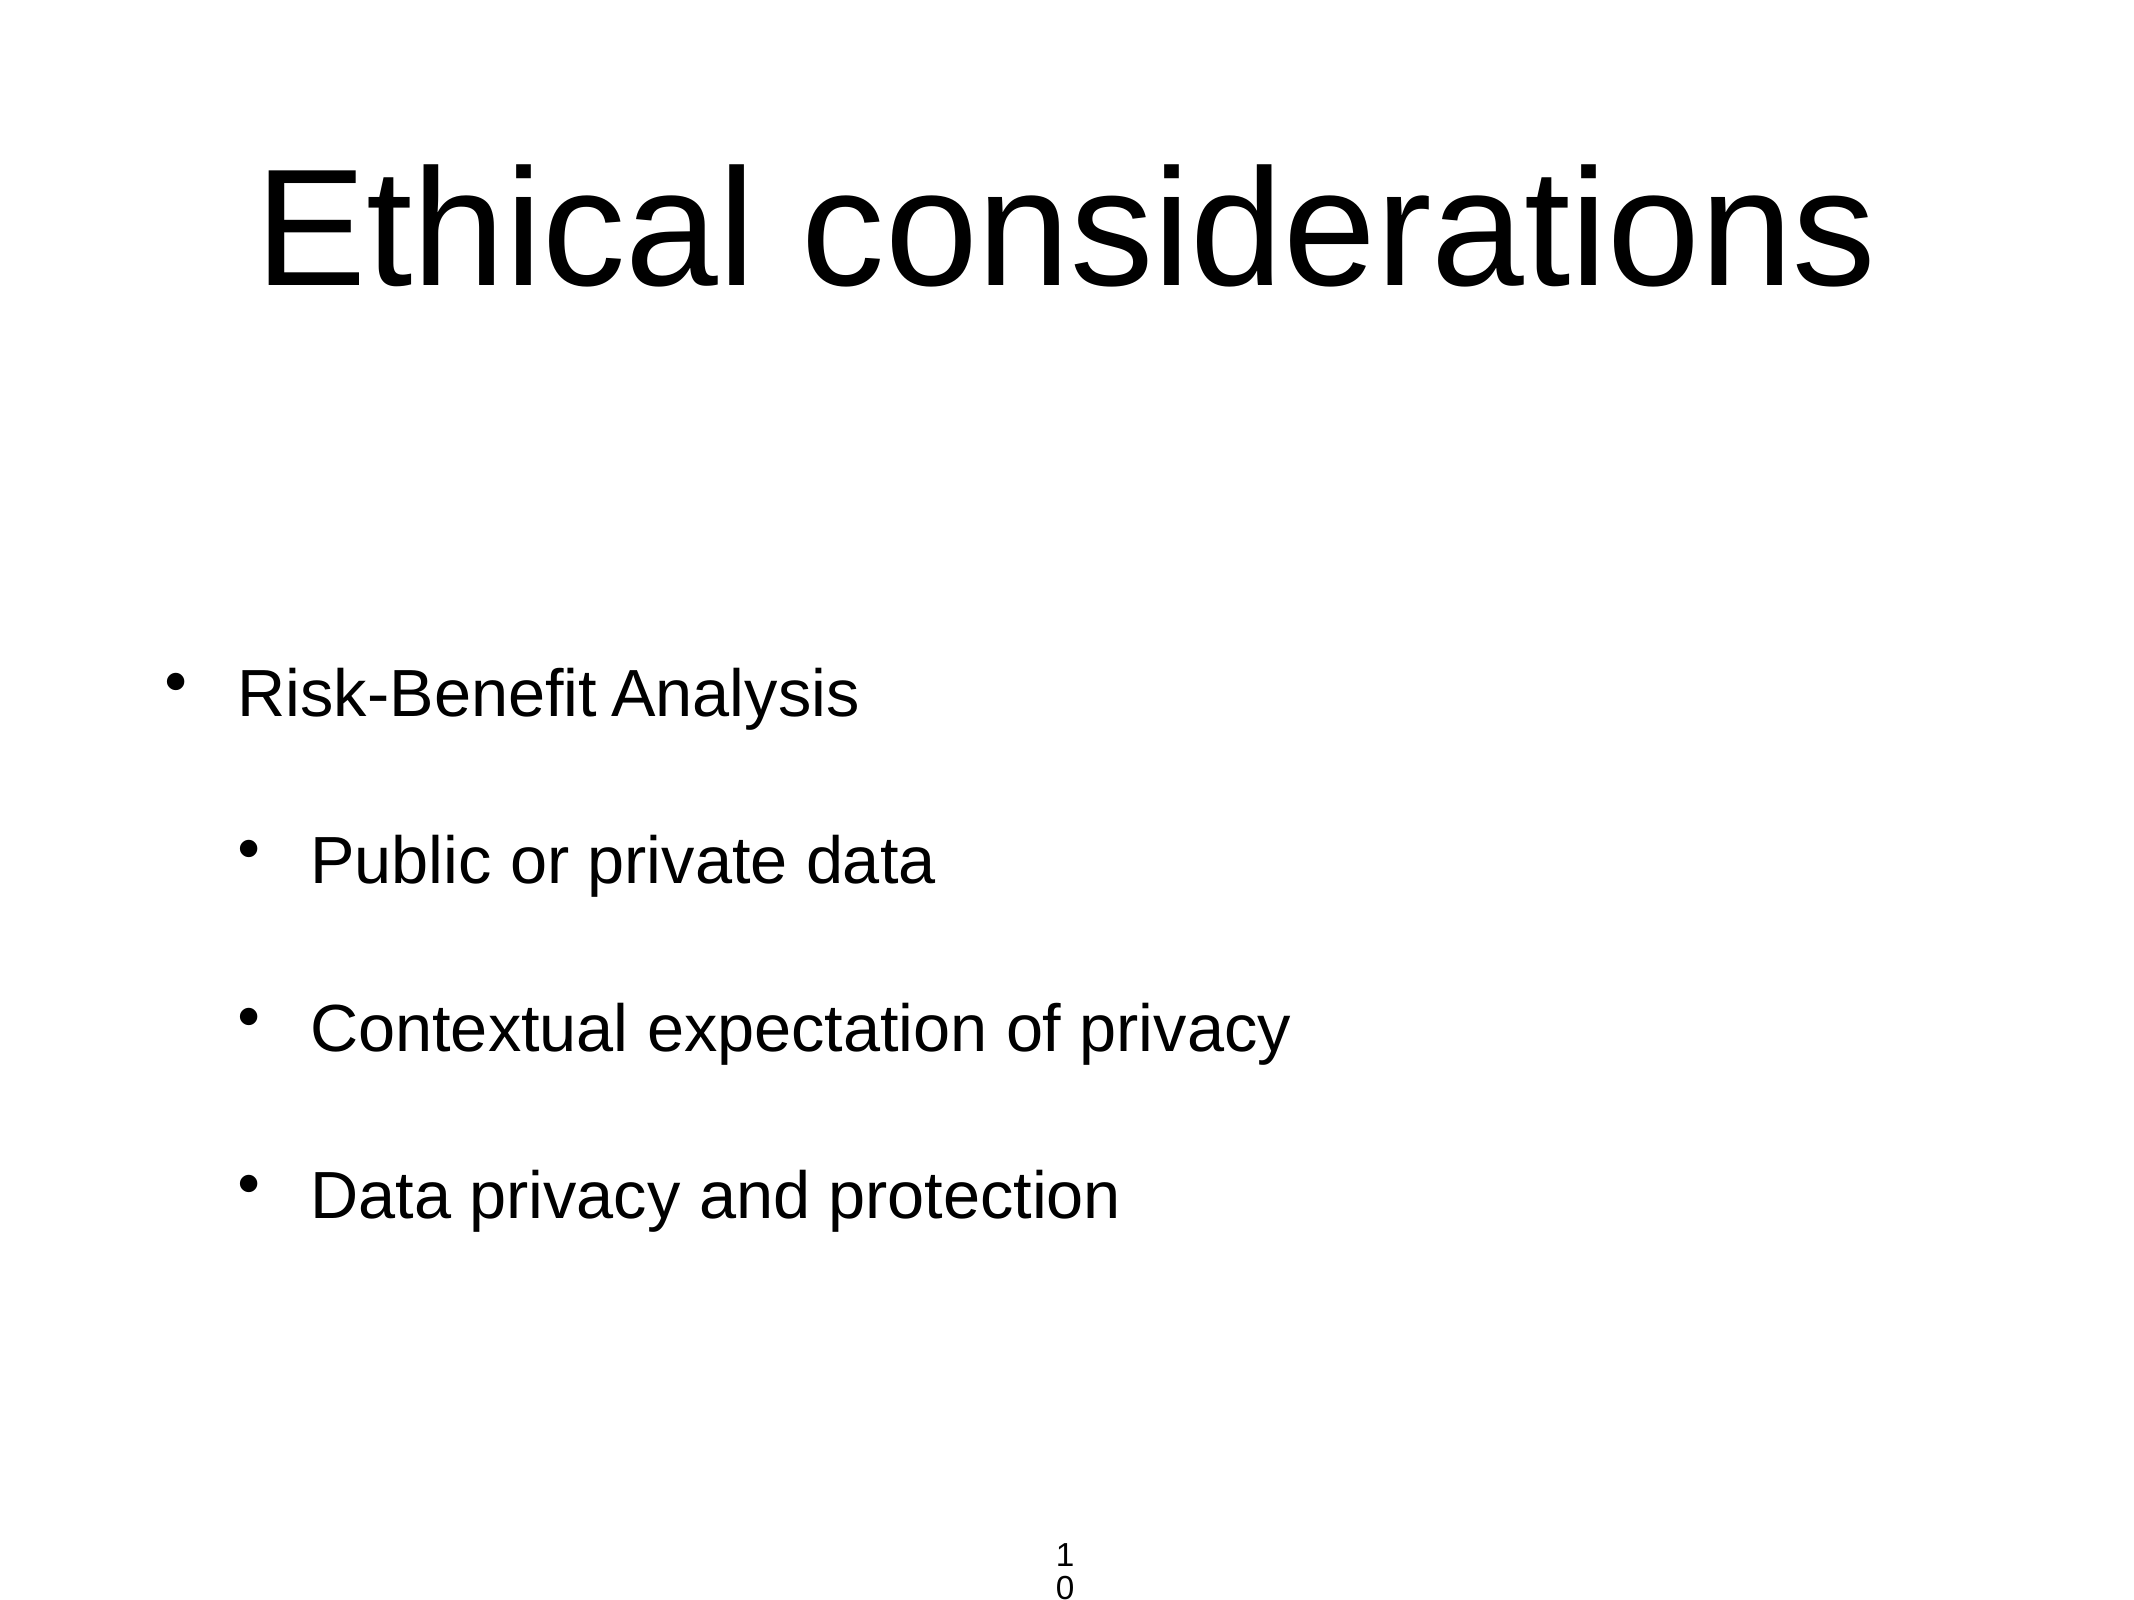

# Ethical considerations
Risk-Benefit Analysis
Public or private data
Contextual expectation of privacy
Data privacy and protection
10